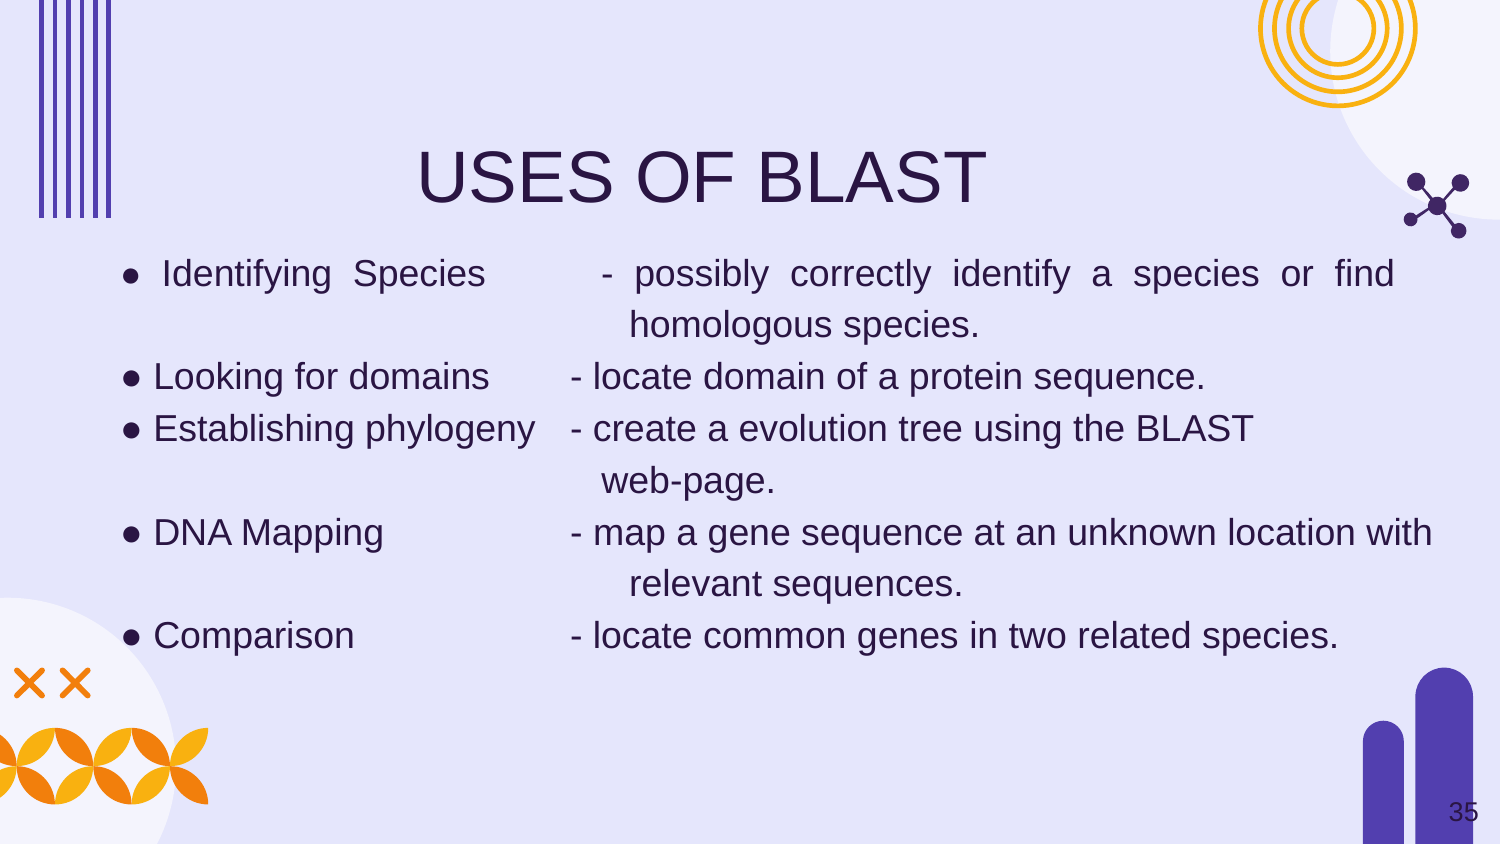

# USES OF BLAST
● Identifying Species 	- possibly correctly identify a species or find 			                    homologous species.
● Looking for domains 	- locate domain of a protein sequence.
● Establishing phylogeny 	- create a evolution tree using the BLAST
			   web-page.
● DNA Mapping 		- map a gene sequence at an unknown location with 		                    relevant sequences.
● Comparison 		- locate common genes in two related species.

35